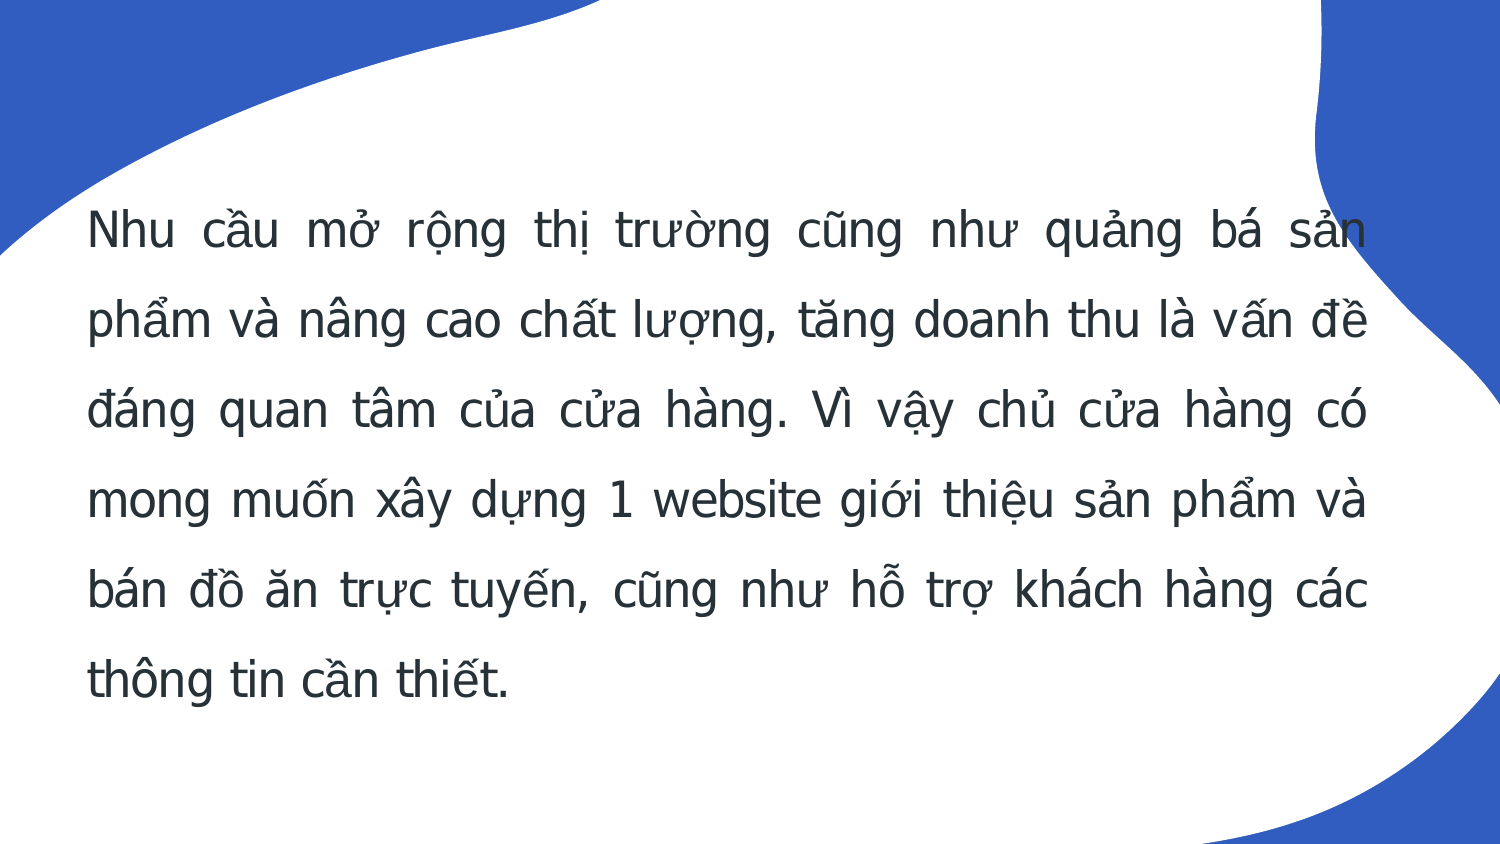

Nhu cầu mở rộng thị trường cũng như quảng bá sản phẩm và nâng cao chất lượng, tăng doanh thu là vấn đề đáng quan tâm của cửa hàng. Vì vậy chủ cửa hàng có mong muốn xây dựng 1 website giới thiệu sản phẩm và bán đồ ăn trực tuyến, cũng như hỗ trợ khách hàng các thông tin cần thiết.